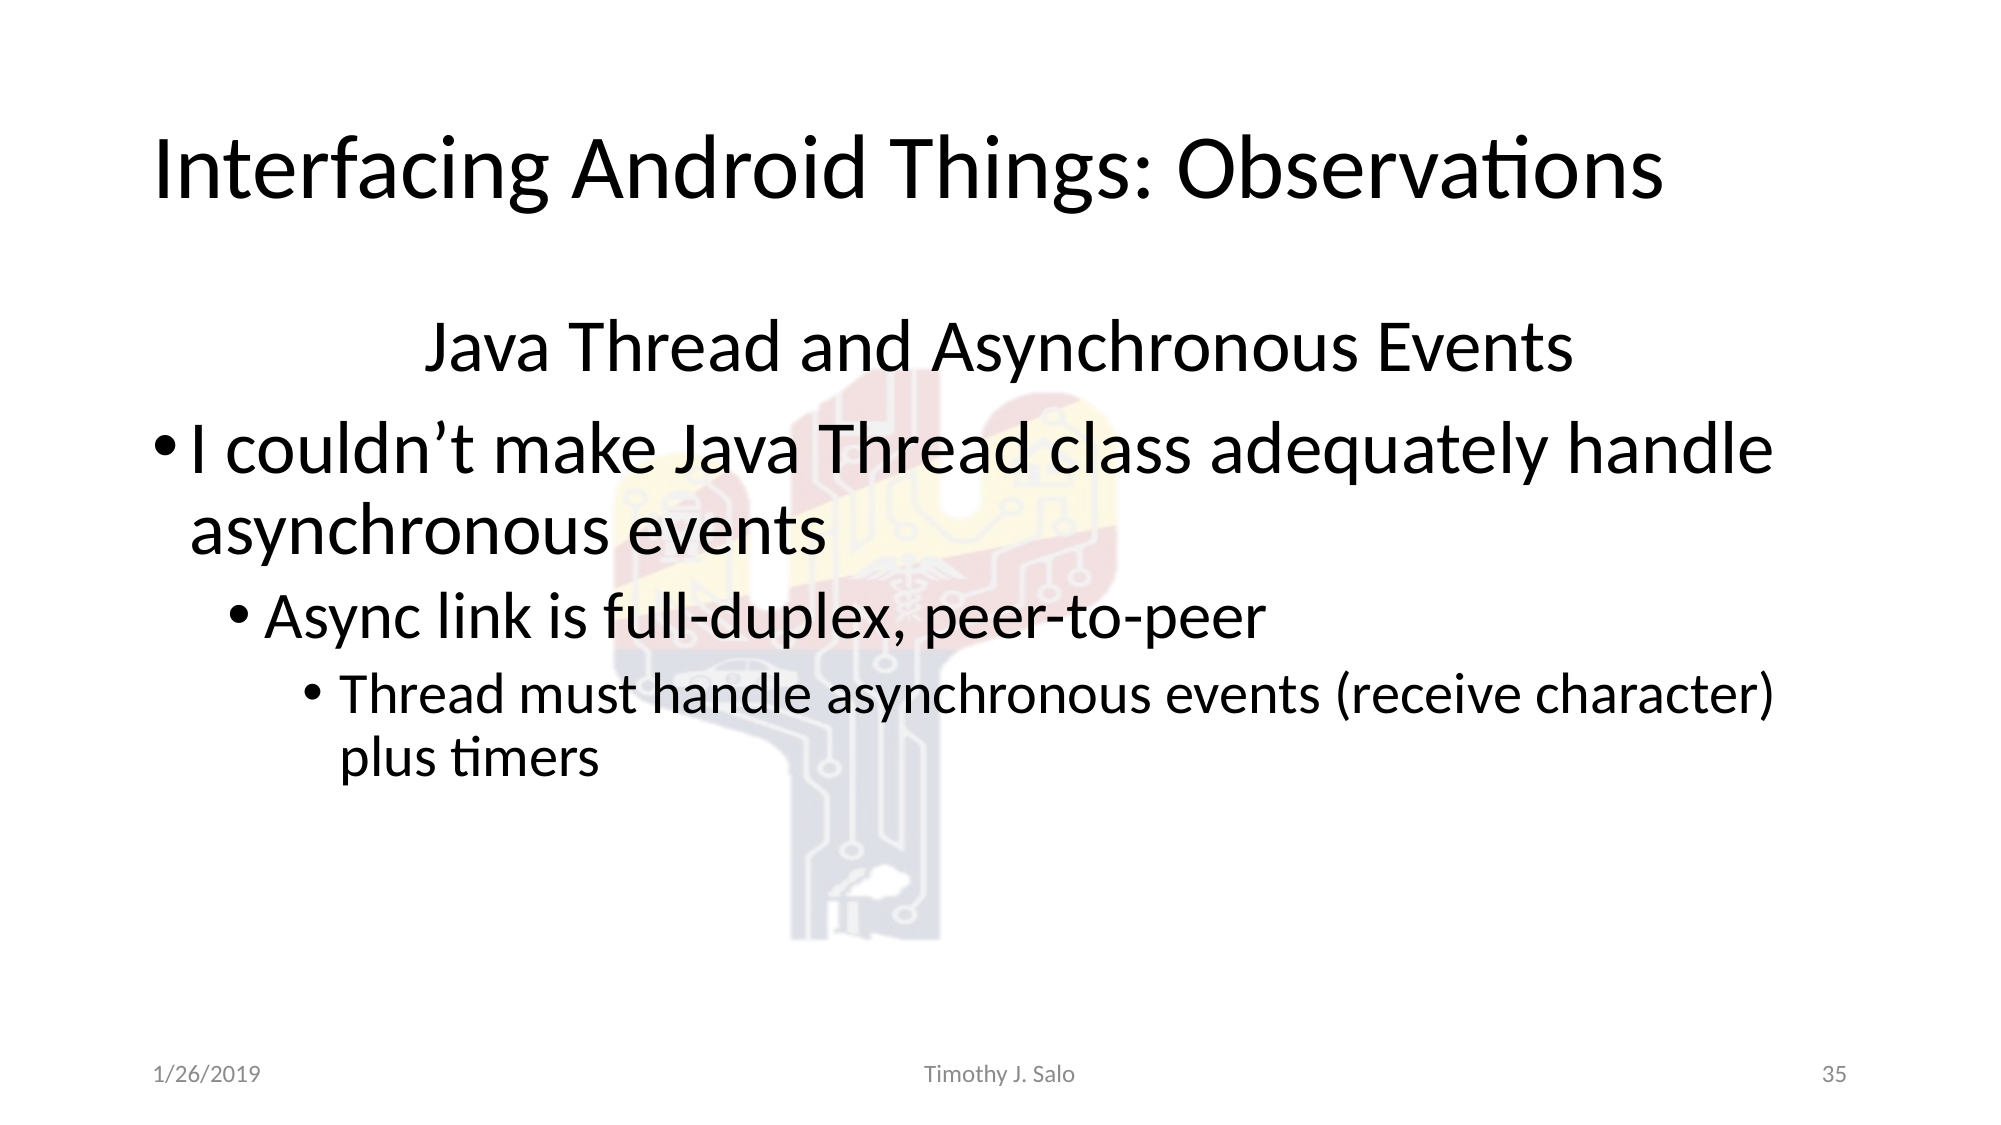

# Interfacing Android Things: Observations
Java Thread and Asynchronous Events
I couldn’t make Java Thread class adequately handle asynchronous events
Async link is full-duplex, peer-to-peer
Thread must handle asynchronous events (receive character) plus timers
1/26/2019
Timothy J. Salo
35